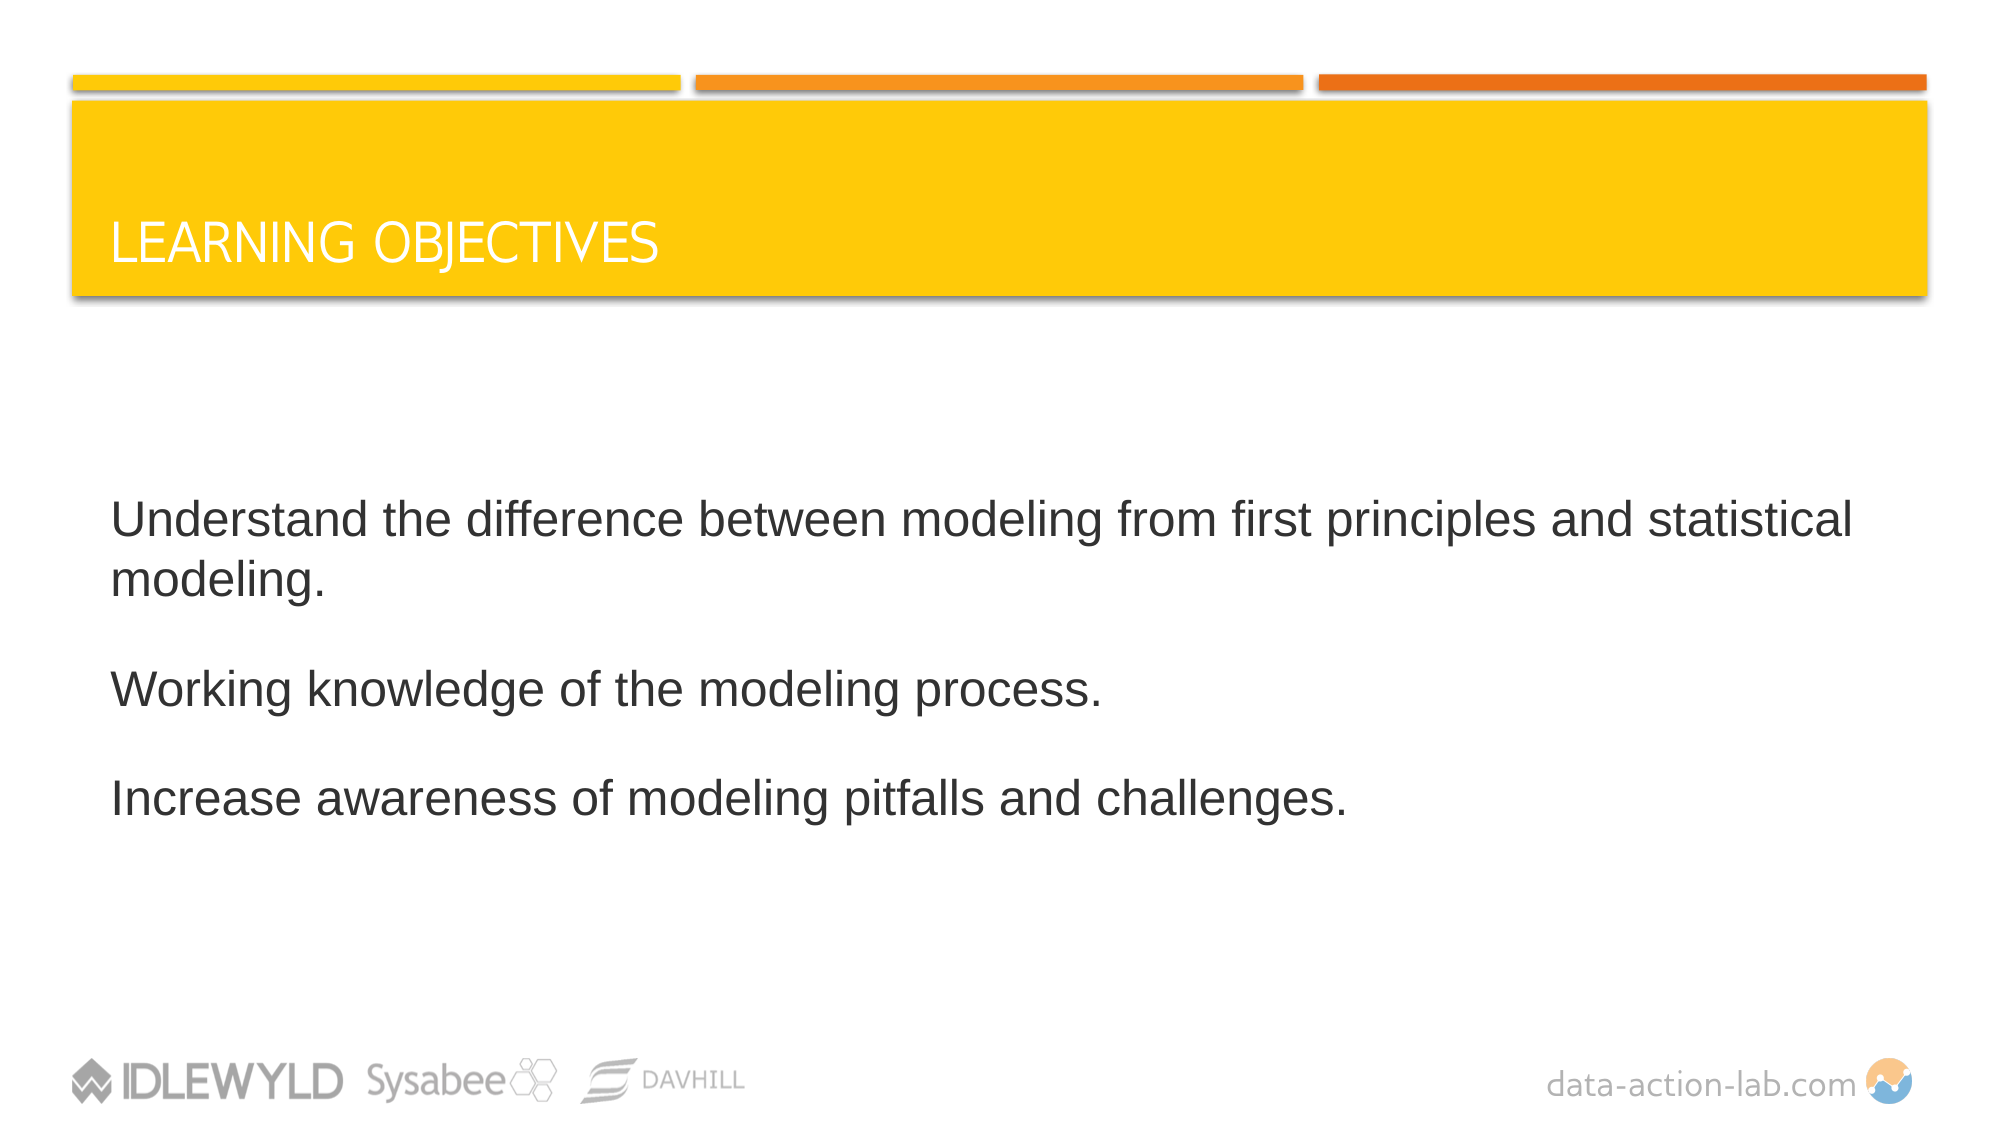

# LEARNING OBJECTIVES
Understand the difference between modeling from first principles and statistical modeling.

Working knowledge of the modeling process.

Increase awareness of modeling pitfalls and challenges.